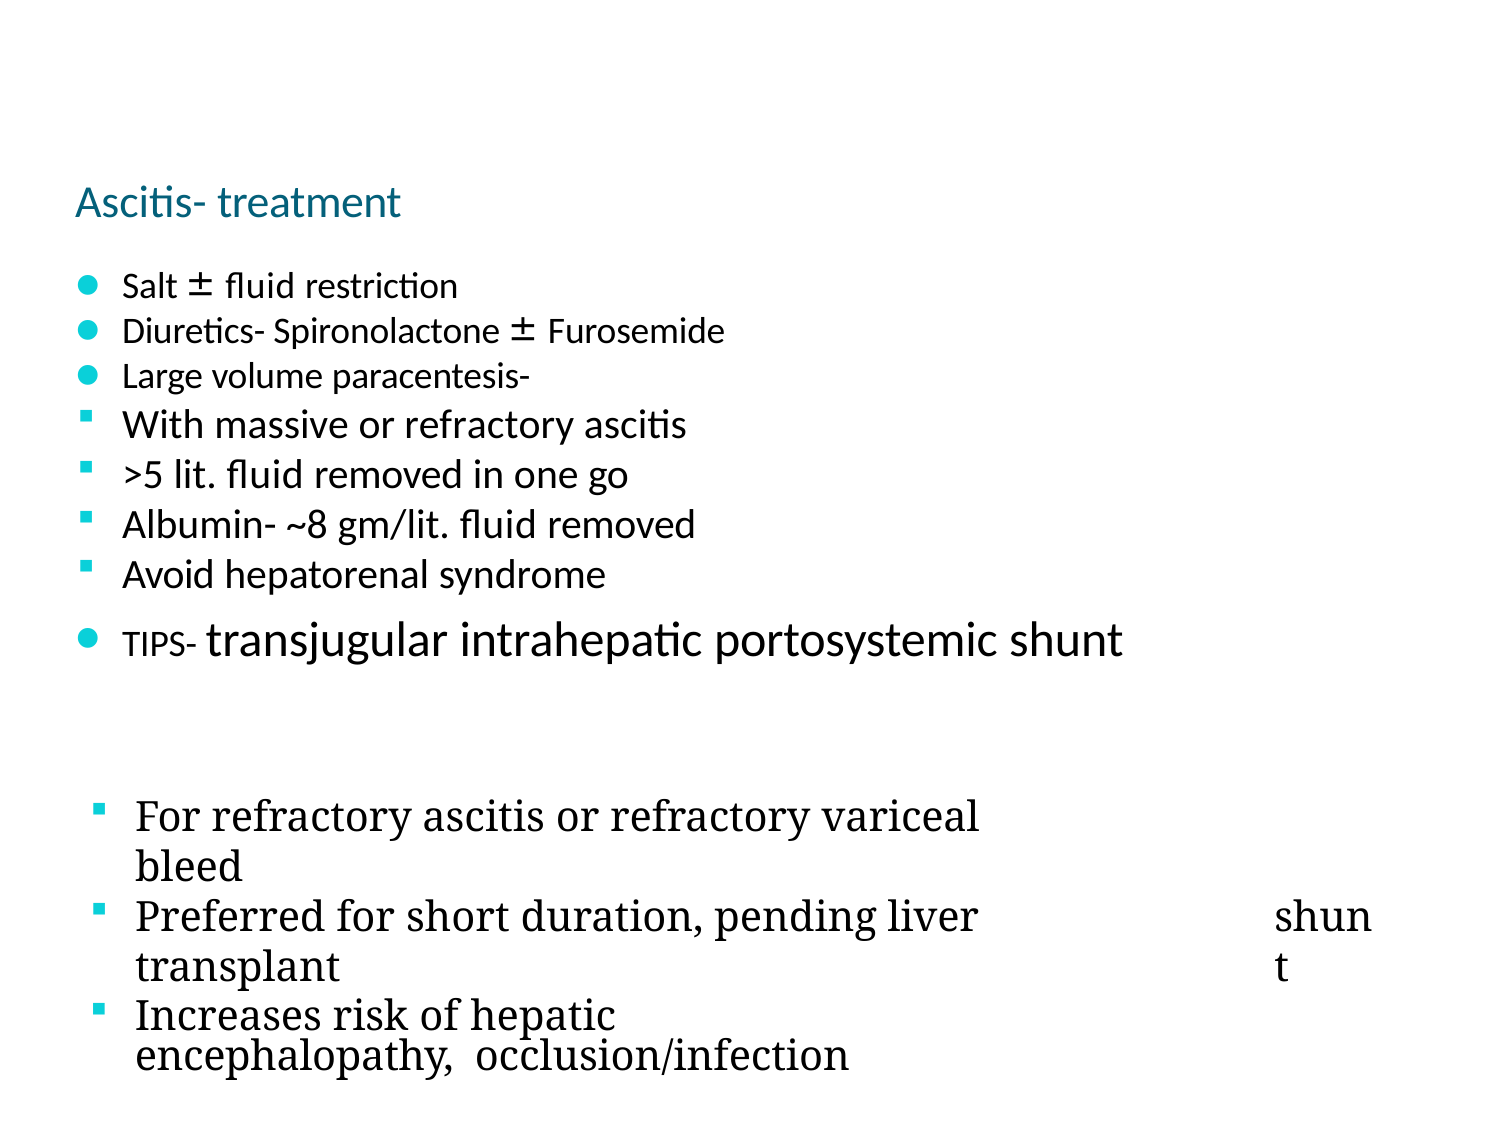

# Ascitis- treatment
Salt ± fluid restriction
Diuretics- Spironolactone ± Furosemide
Large volume paracentesis-
With massive or refractory ascitis
>5 lit. fluid removed in one go
Albumin- ~8 gm/lit. fluid removed
Avoid hepatorenal syndrome
TIPS- transjugular intrahepatic portosystemic shunt
For refractory ascitis or refractory variceal bleed
Preferred for short duration, pending liver transplant
Increases risk of hepatic encephalopathy,  occlusion/infection
shunt